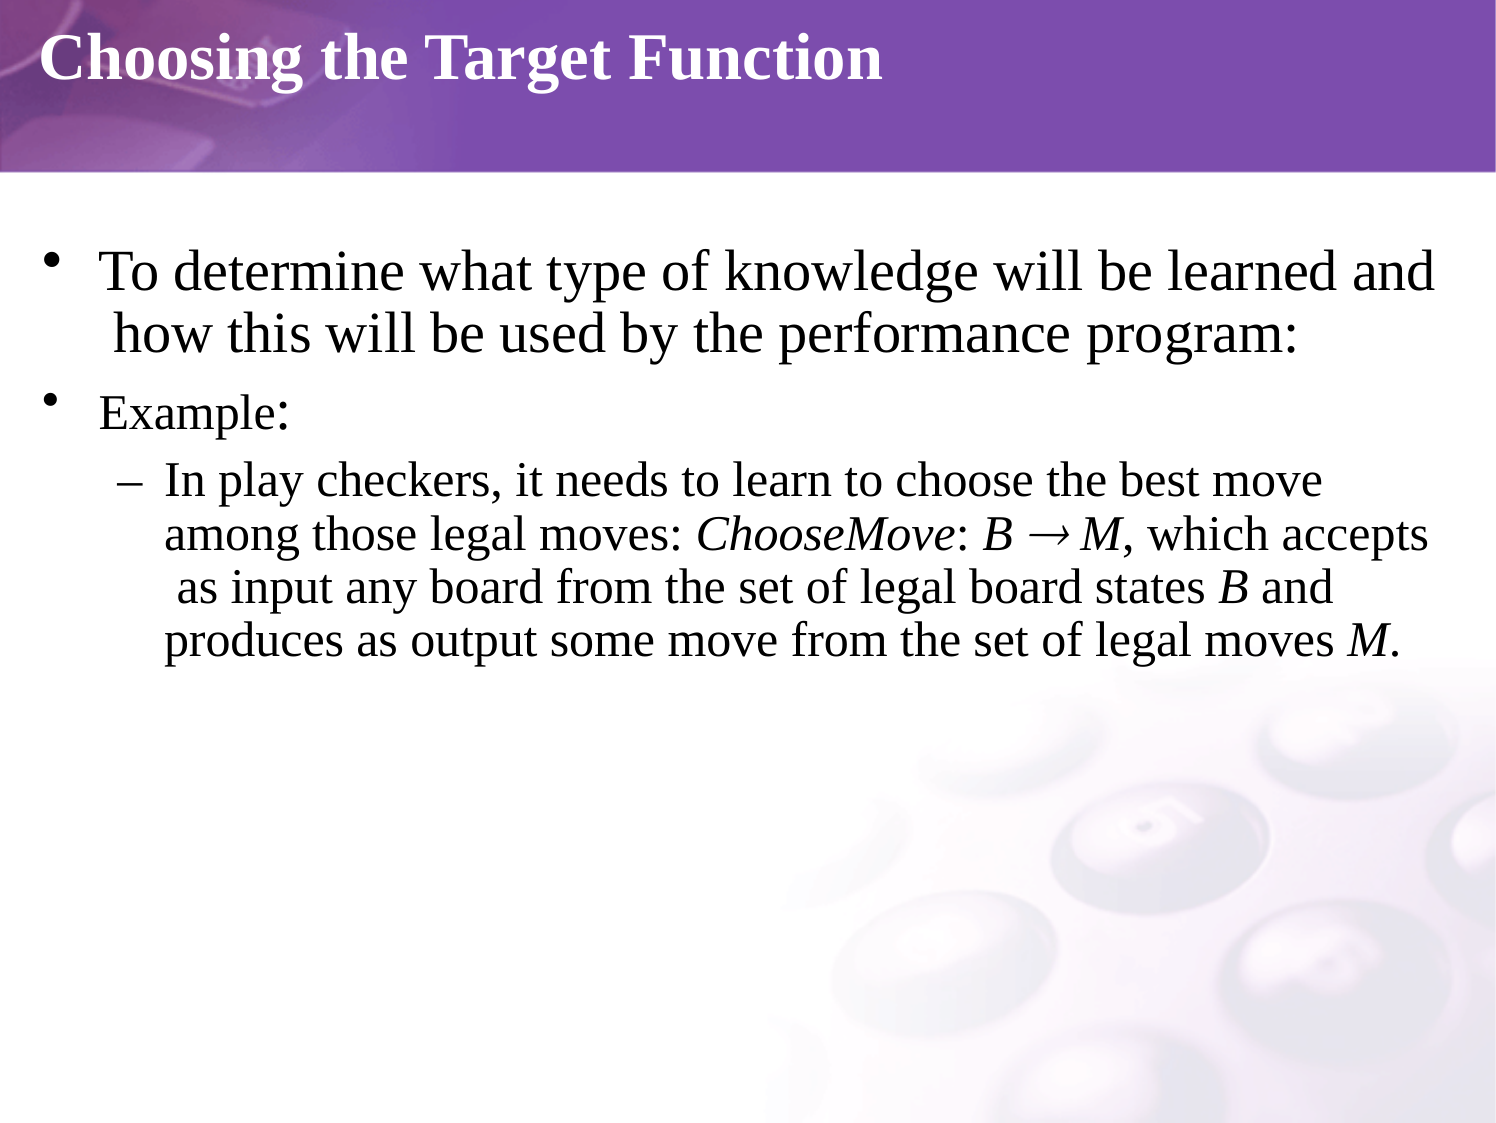

# Choosing the Target Function
To determine what type of knowledge will be learned and  how this will be used by the performance program:
Example:
–	In play checkers, it needs to learn to choose the best move  among those legal moves: ChooseMove: B → M, which accepts  as input any board from the set of legal board states B and  produces as output some move from the set of legal moves M.